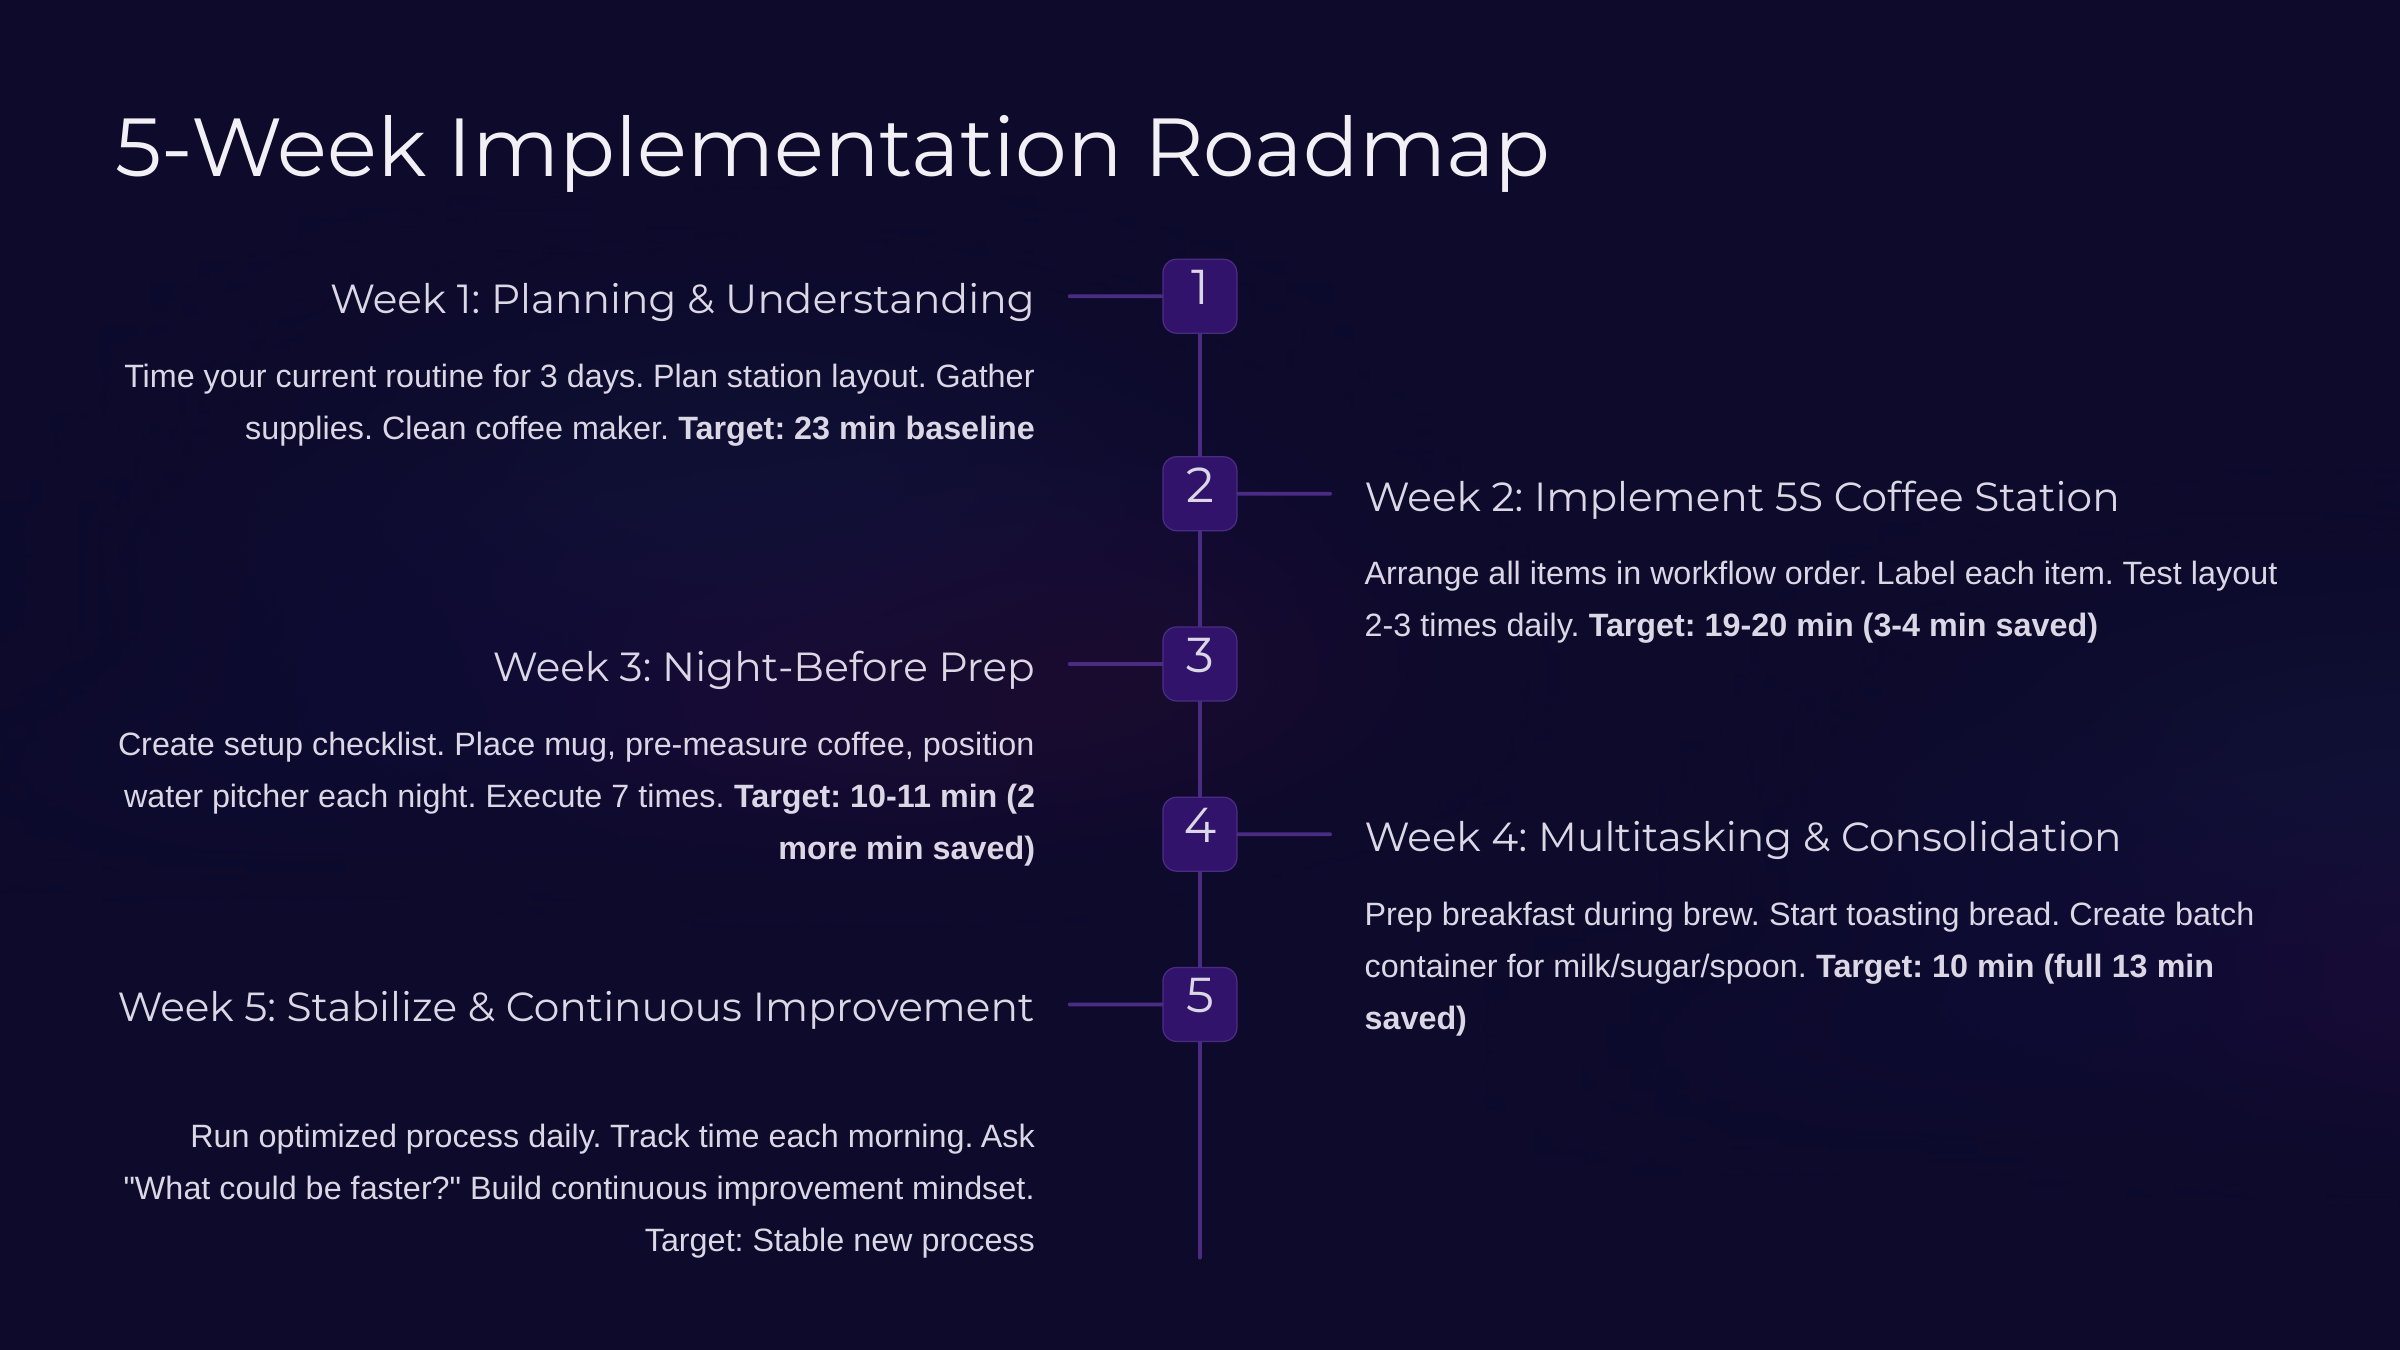

5-Week Implementation Roadmap

1
Week 1: Planning & Understanding

Time your current routine for 3 days. Plan station layout. Gather supplies. Clean coffee maker. Target: 23 min baseline

2
Week 2: Implement 5S Coffee Station

Arrange all items in workflow order. Label each item. Test layout 2-3 times daily. Target: 19-20 min (3-4 min saved)

3
Week 3: Night-Before Prep

Create setup checklist. Place mug, pre-measure coffee, position water pitcher each night. Execute 7 times. Target: 10-11 min (2 more min saved)

4
Week 4: Multitasking & Consolidation

Prep breakfast during brew. Start toasting bread. Create batch container for milk/sugar/spoon. Target: 10 min (full 13 min saved)

5
Week 5: Stabilize & Continuous Improvement

Run optimized process daily. Track time each morning. Ask "What could be faster?" Build continuous improvement mindset. Target: Stable new process